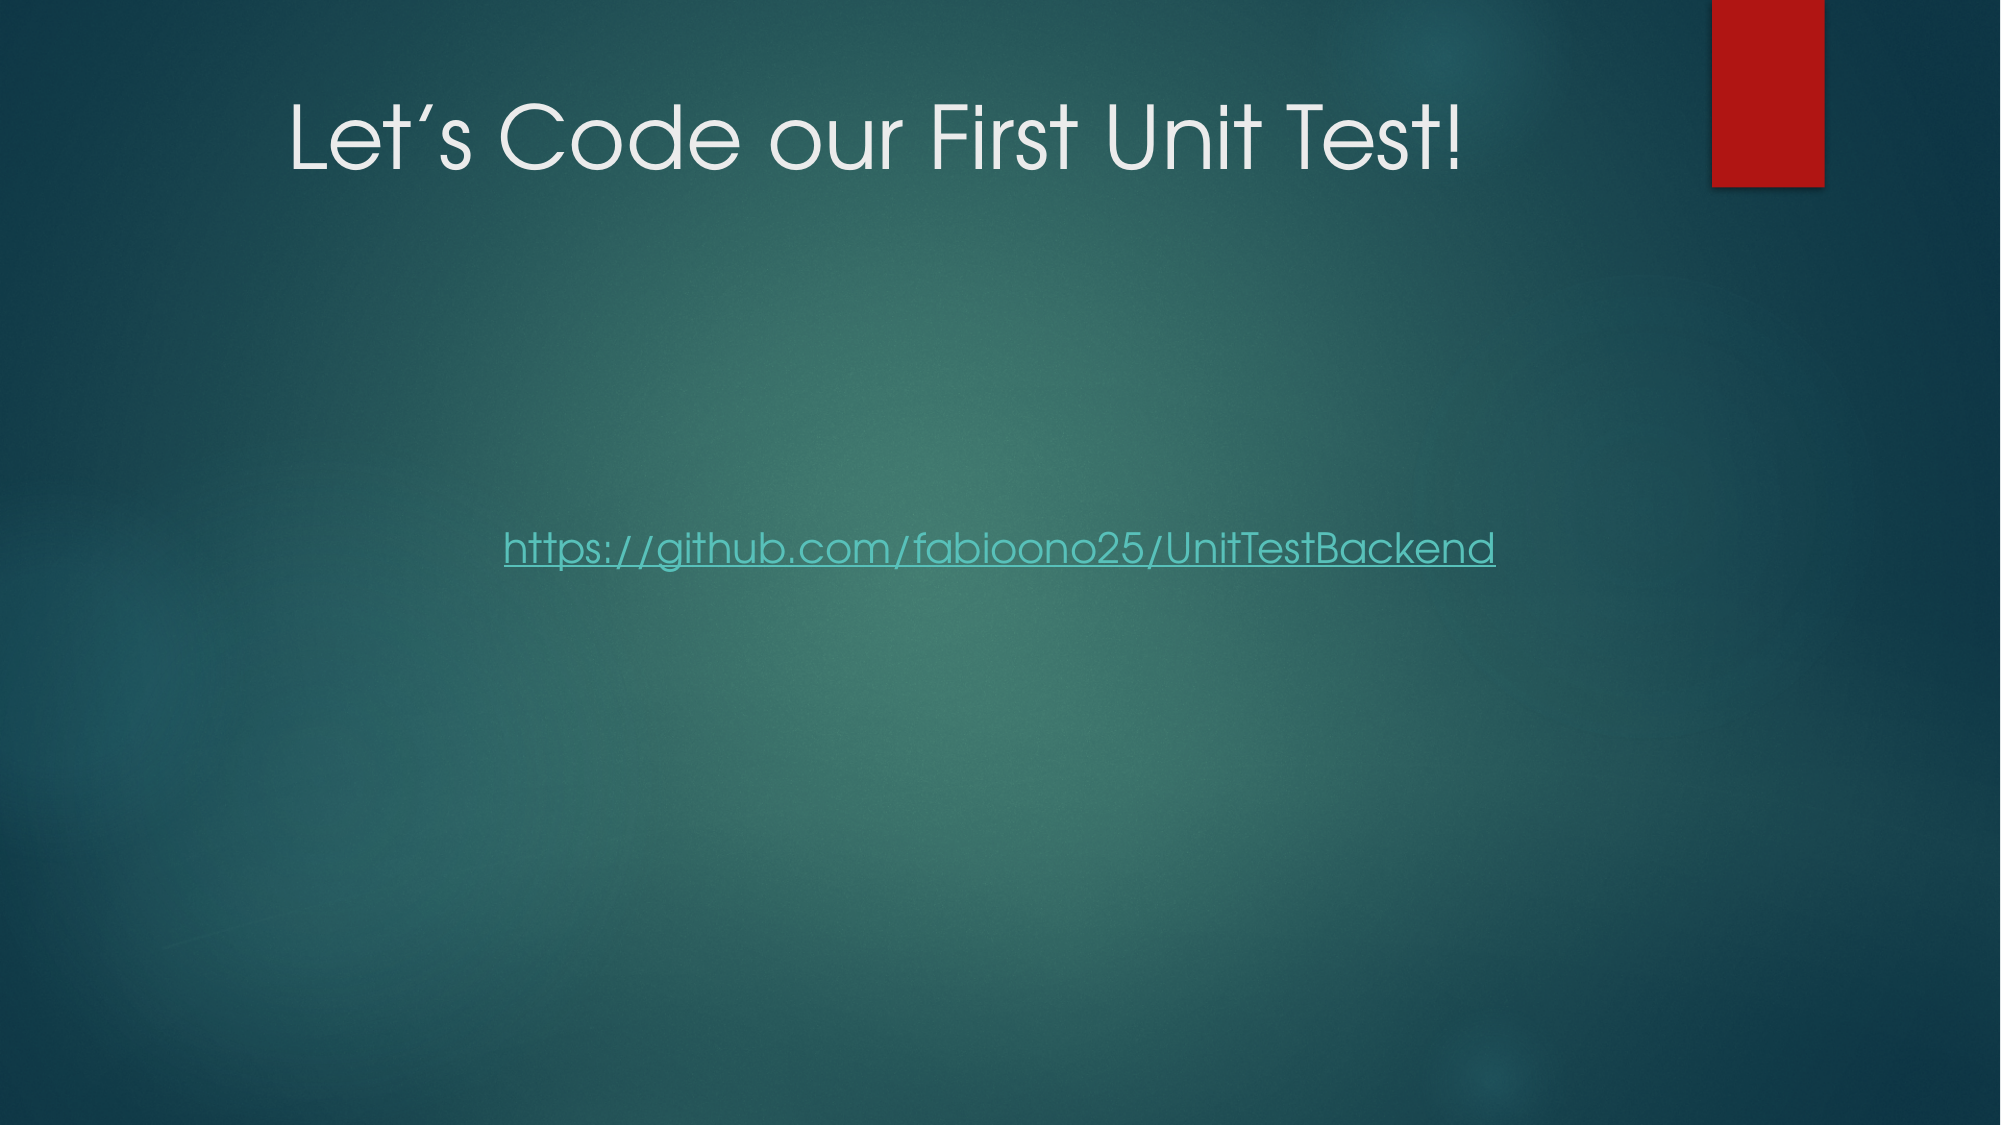

# Let’s Code our First Unit Test!
https://github.com/fabioono25/UnitTestBackend